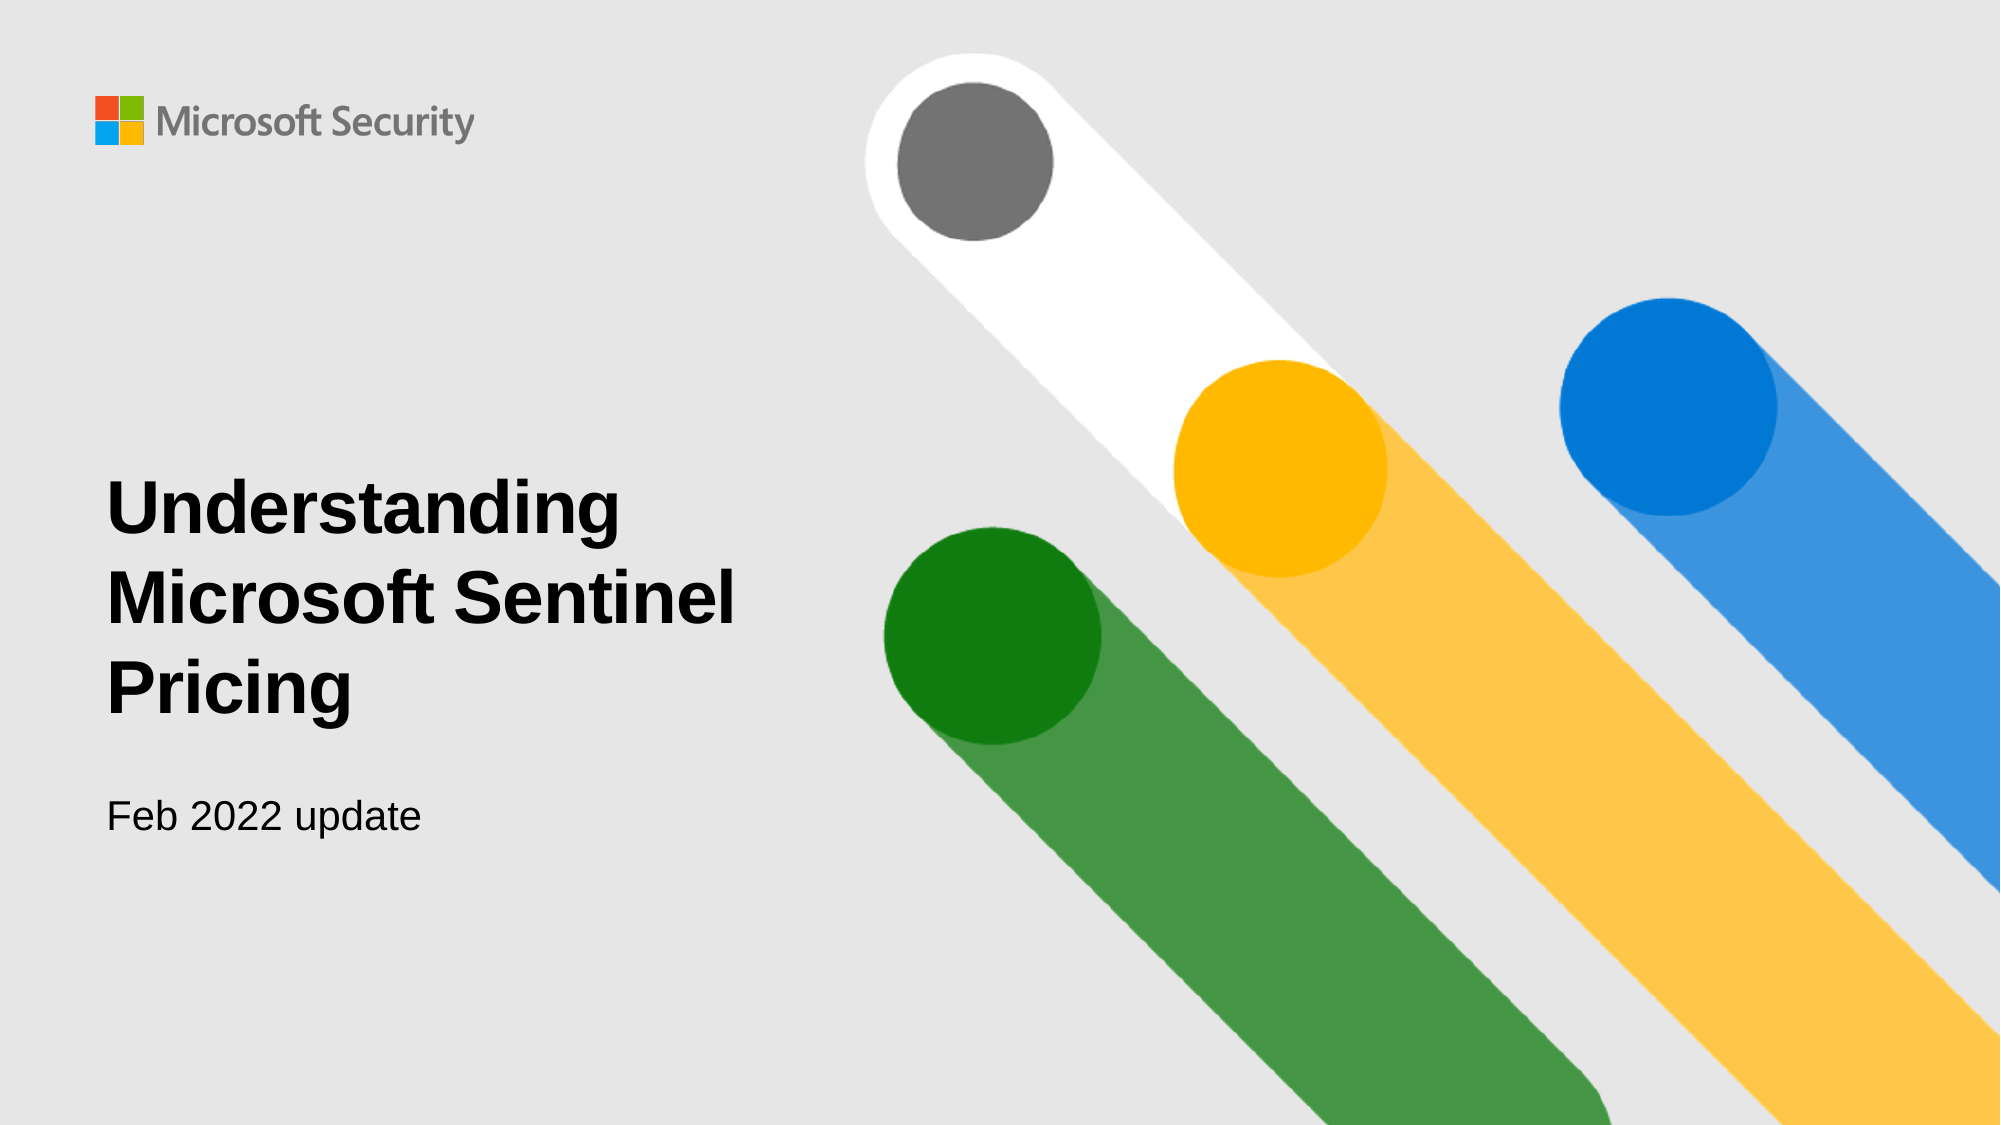

# Understanding Microsoft Sentinel Pricing
Feb 2022 update